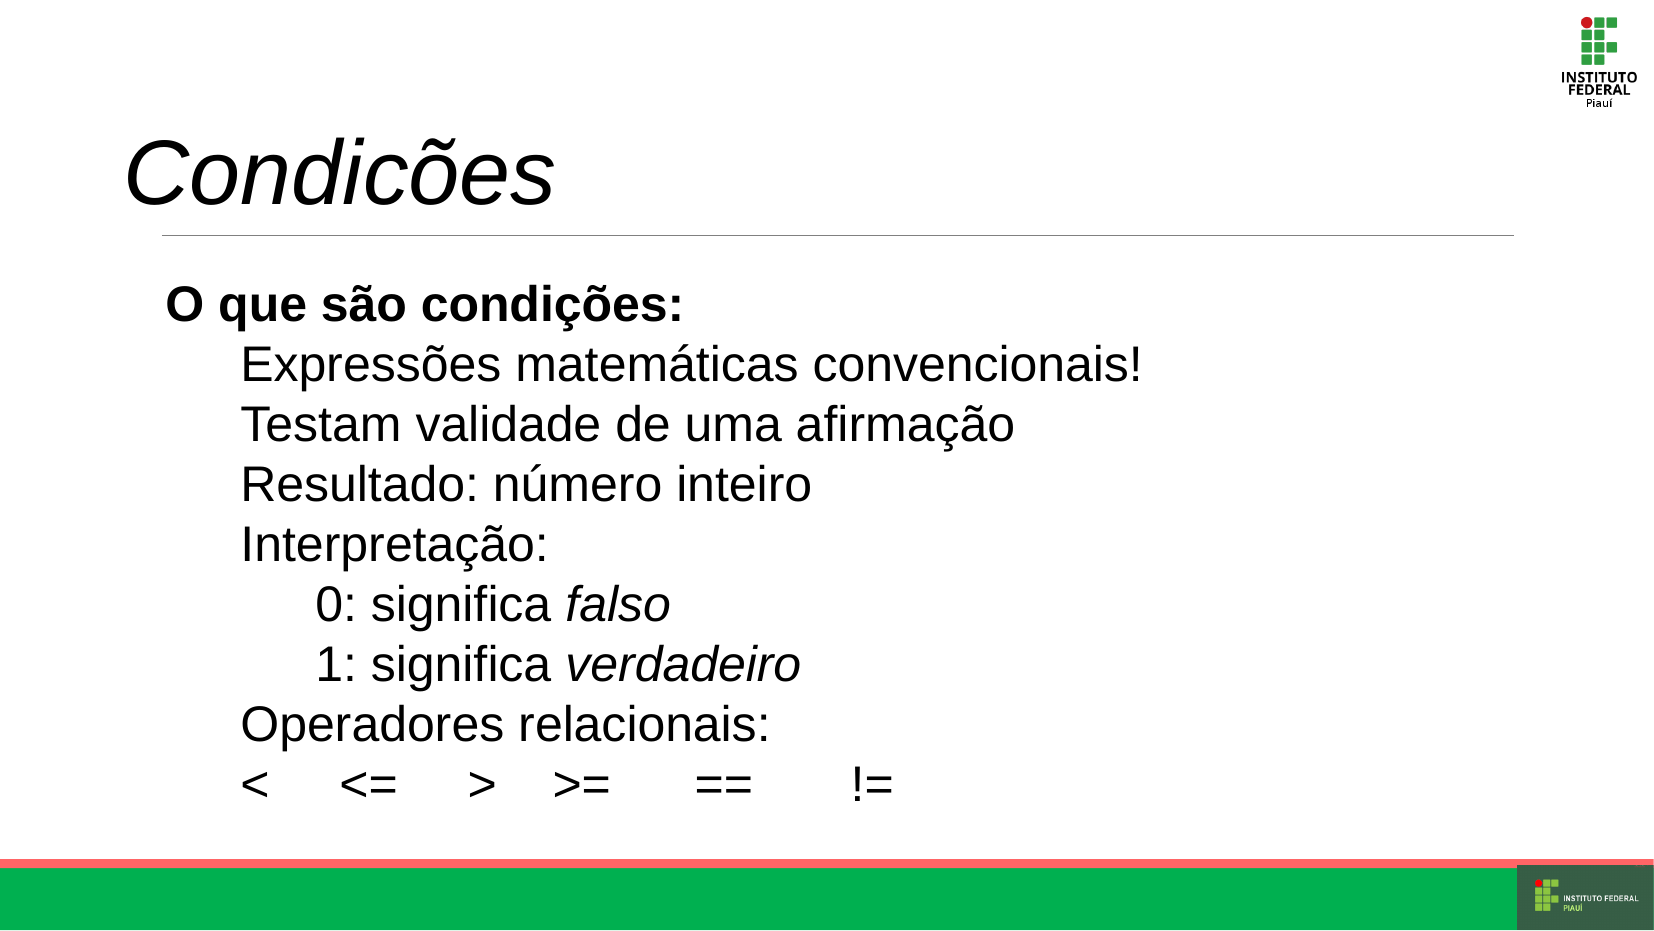

Condicões
O que são condições:
Expressões matemáticas convencionais!
Testam validade de uma afirmação
Resultado: número inteiro
Interpretação:
0: significa falso
1: significa verdadeiro
Operadores relacionais:
<     <=     >    >=      ==       !=